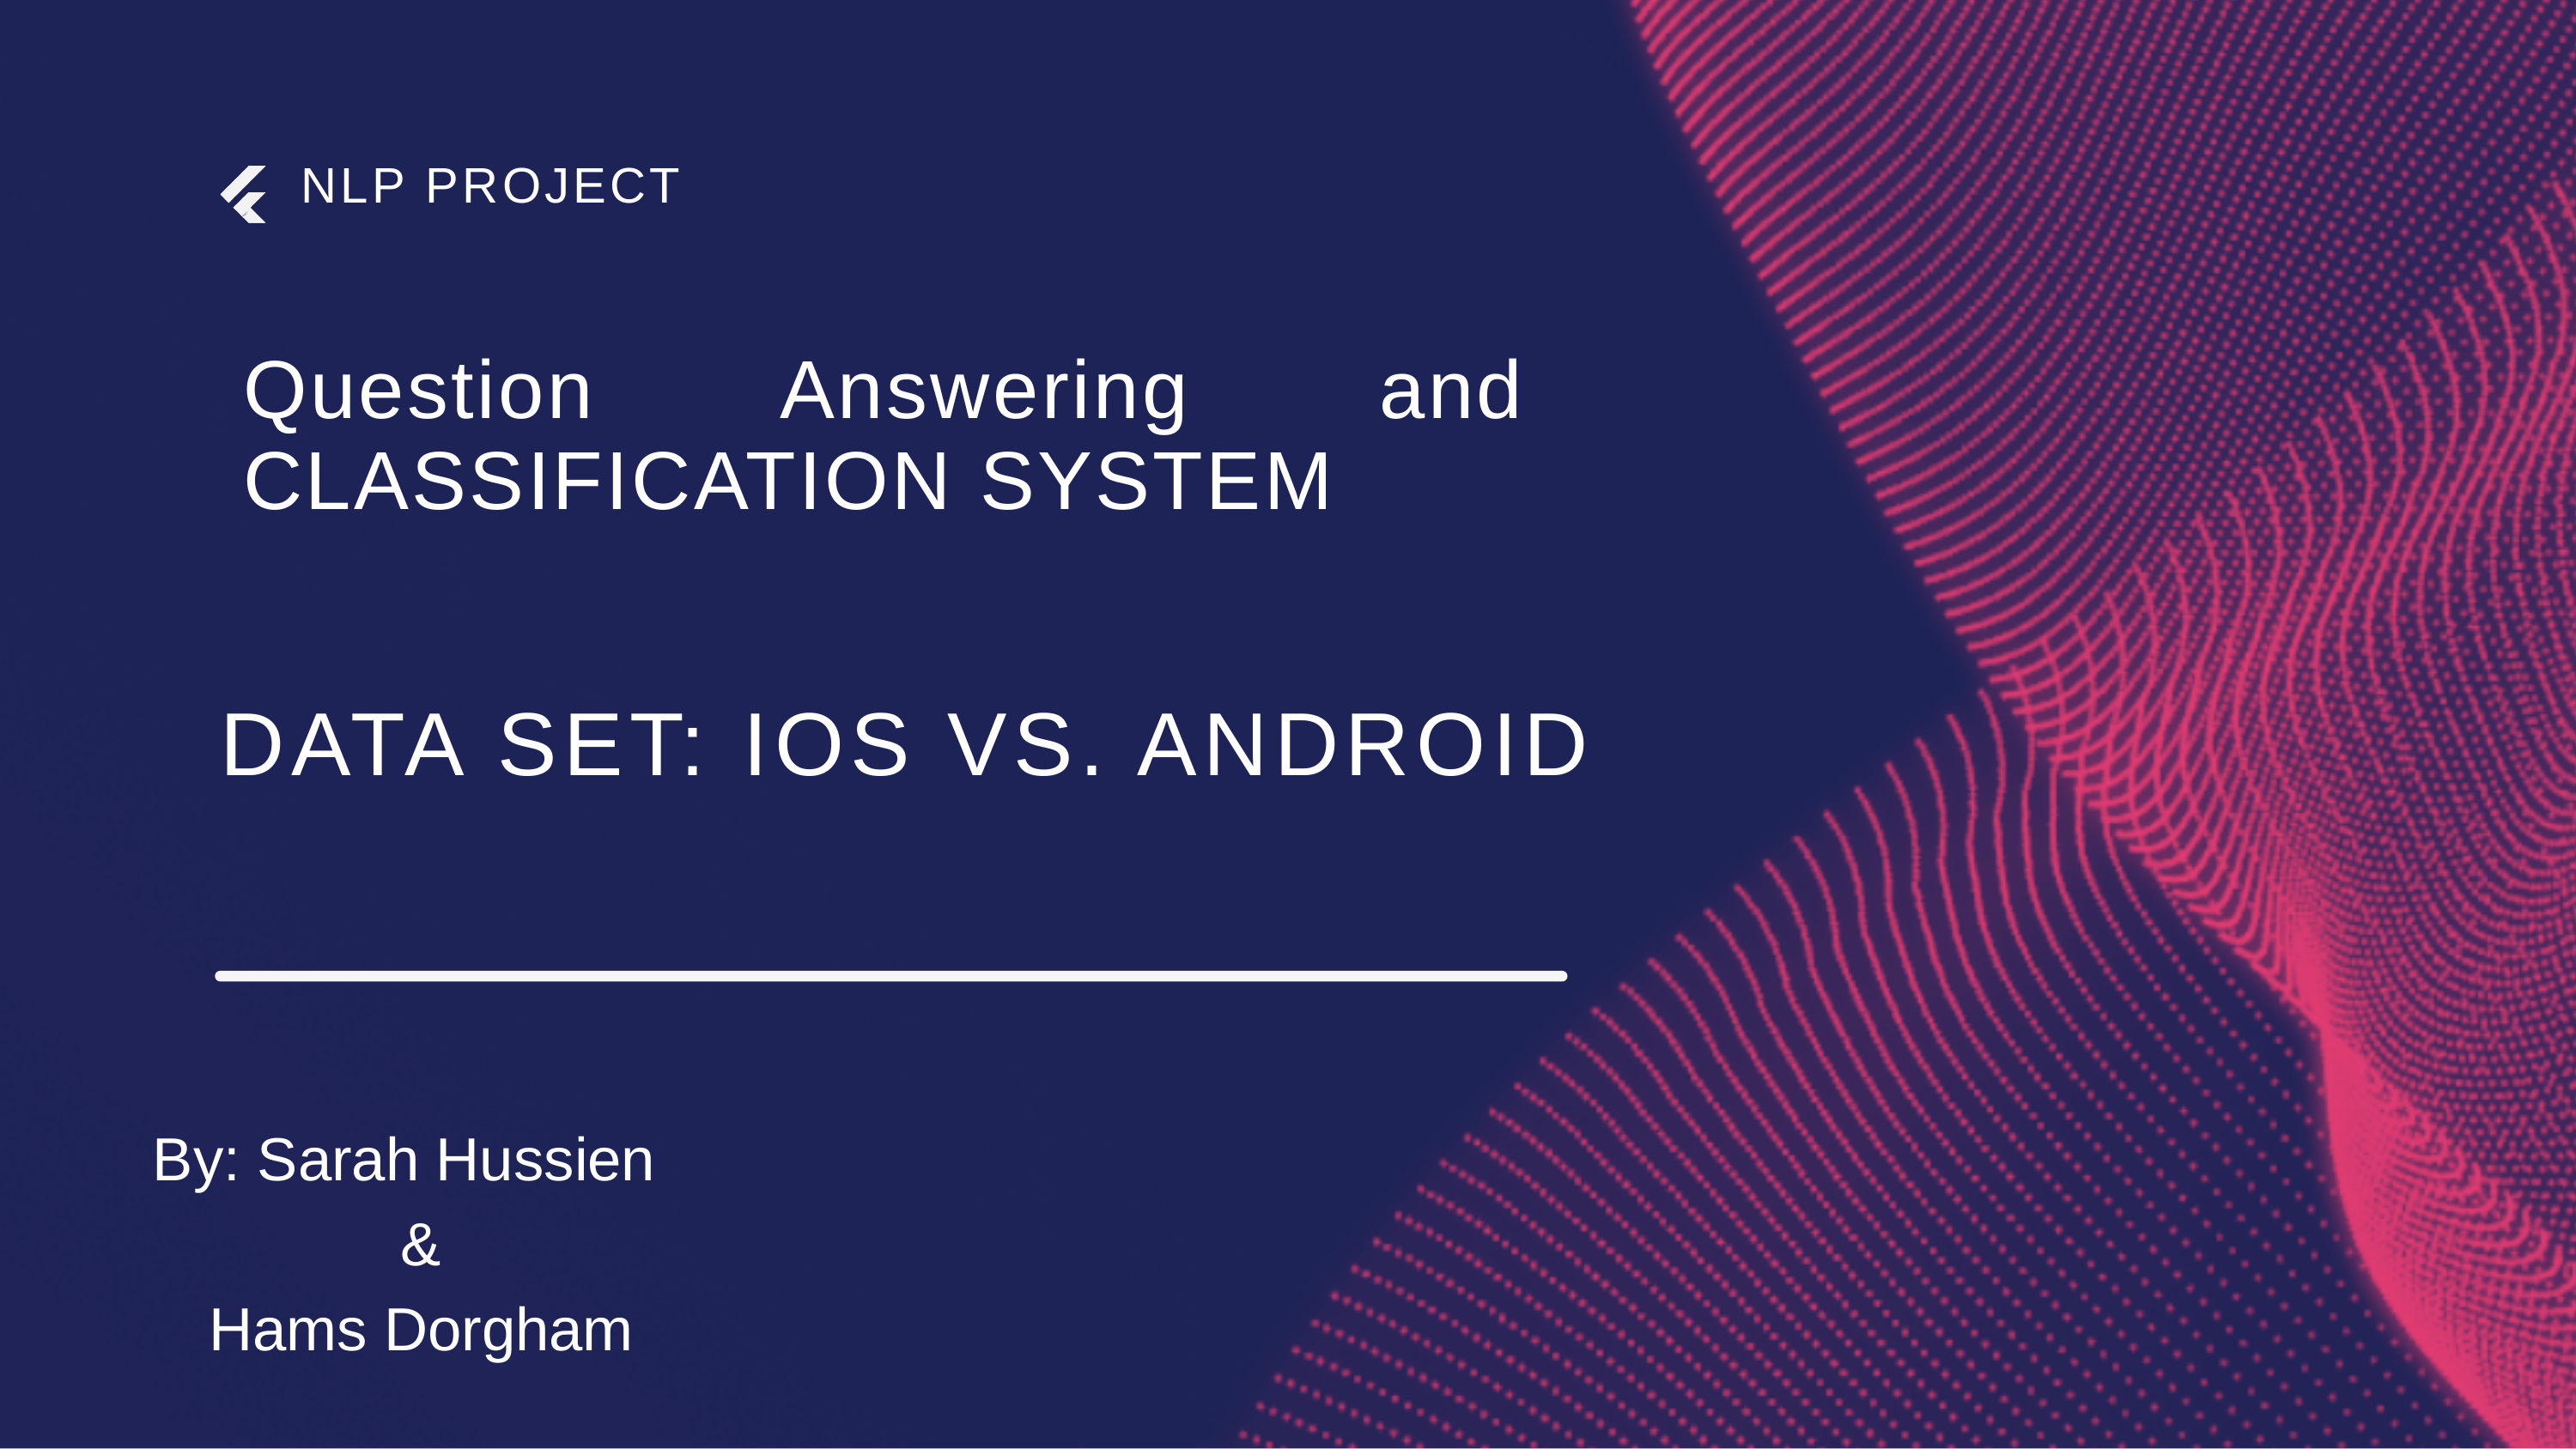

NLP PROJECT

Question Answering and CLASSIFICATION SYSTEM
DATA SET: IOS VS. ANDROID

By: Sarah Hussien
&
 Hams Dorgham